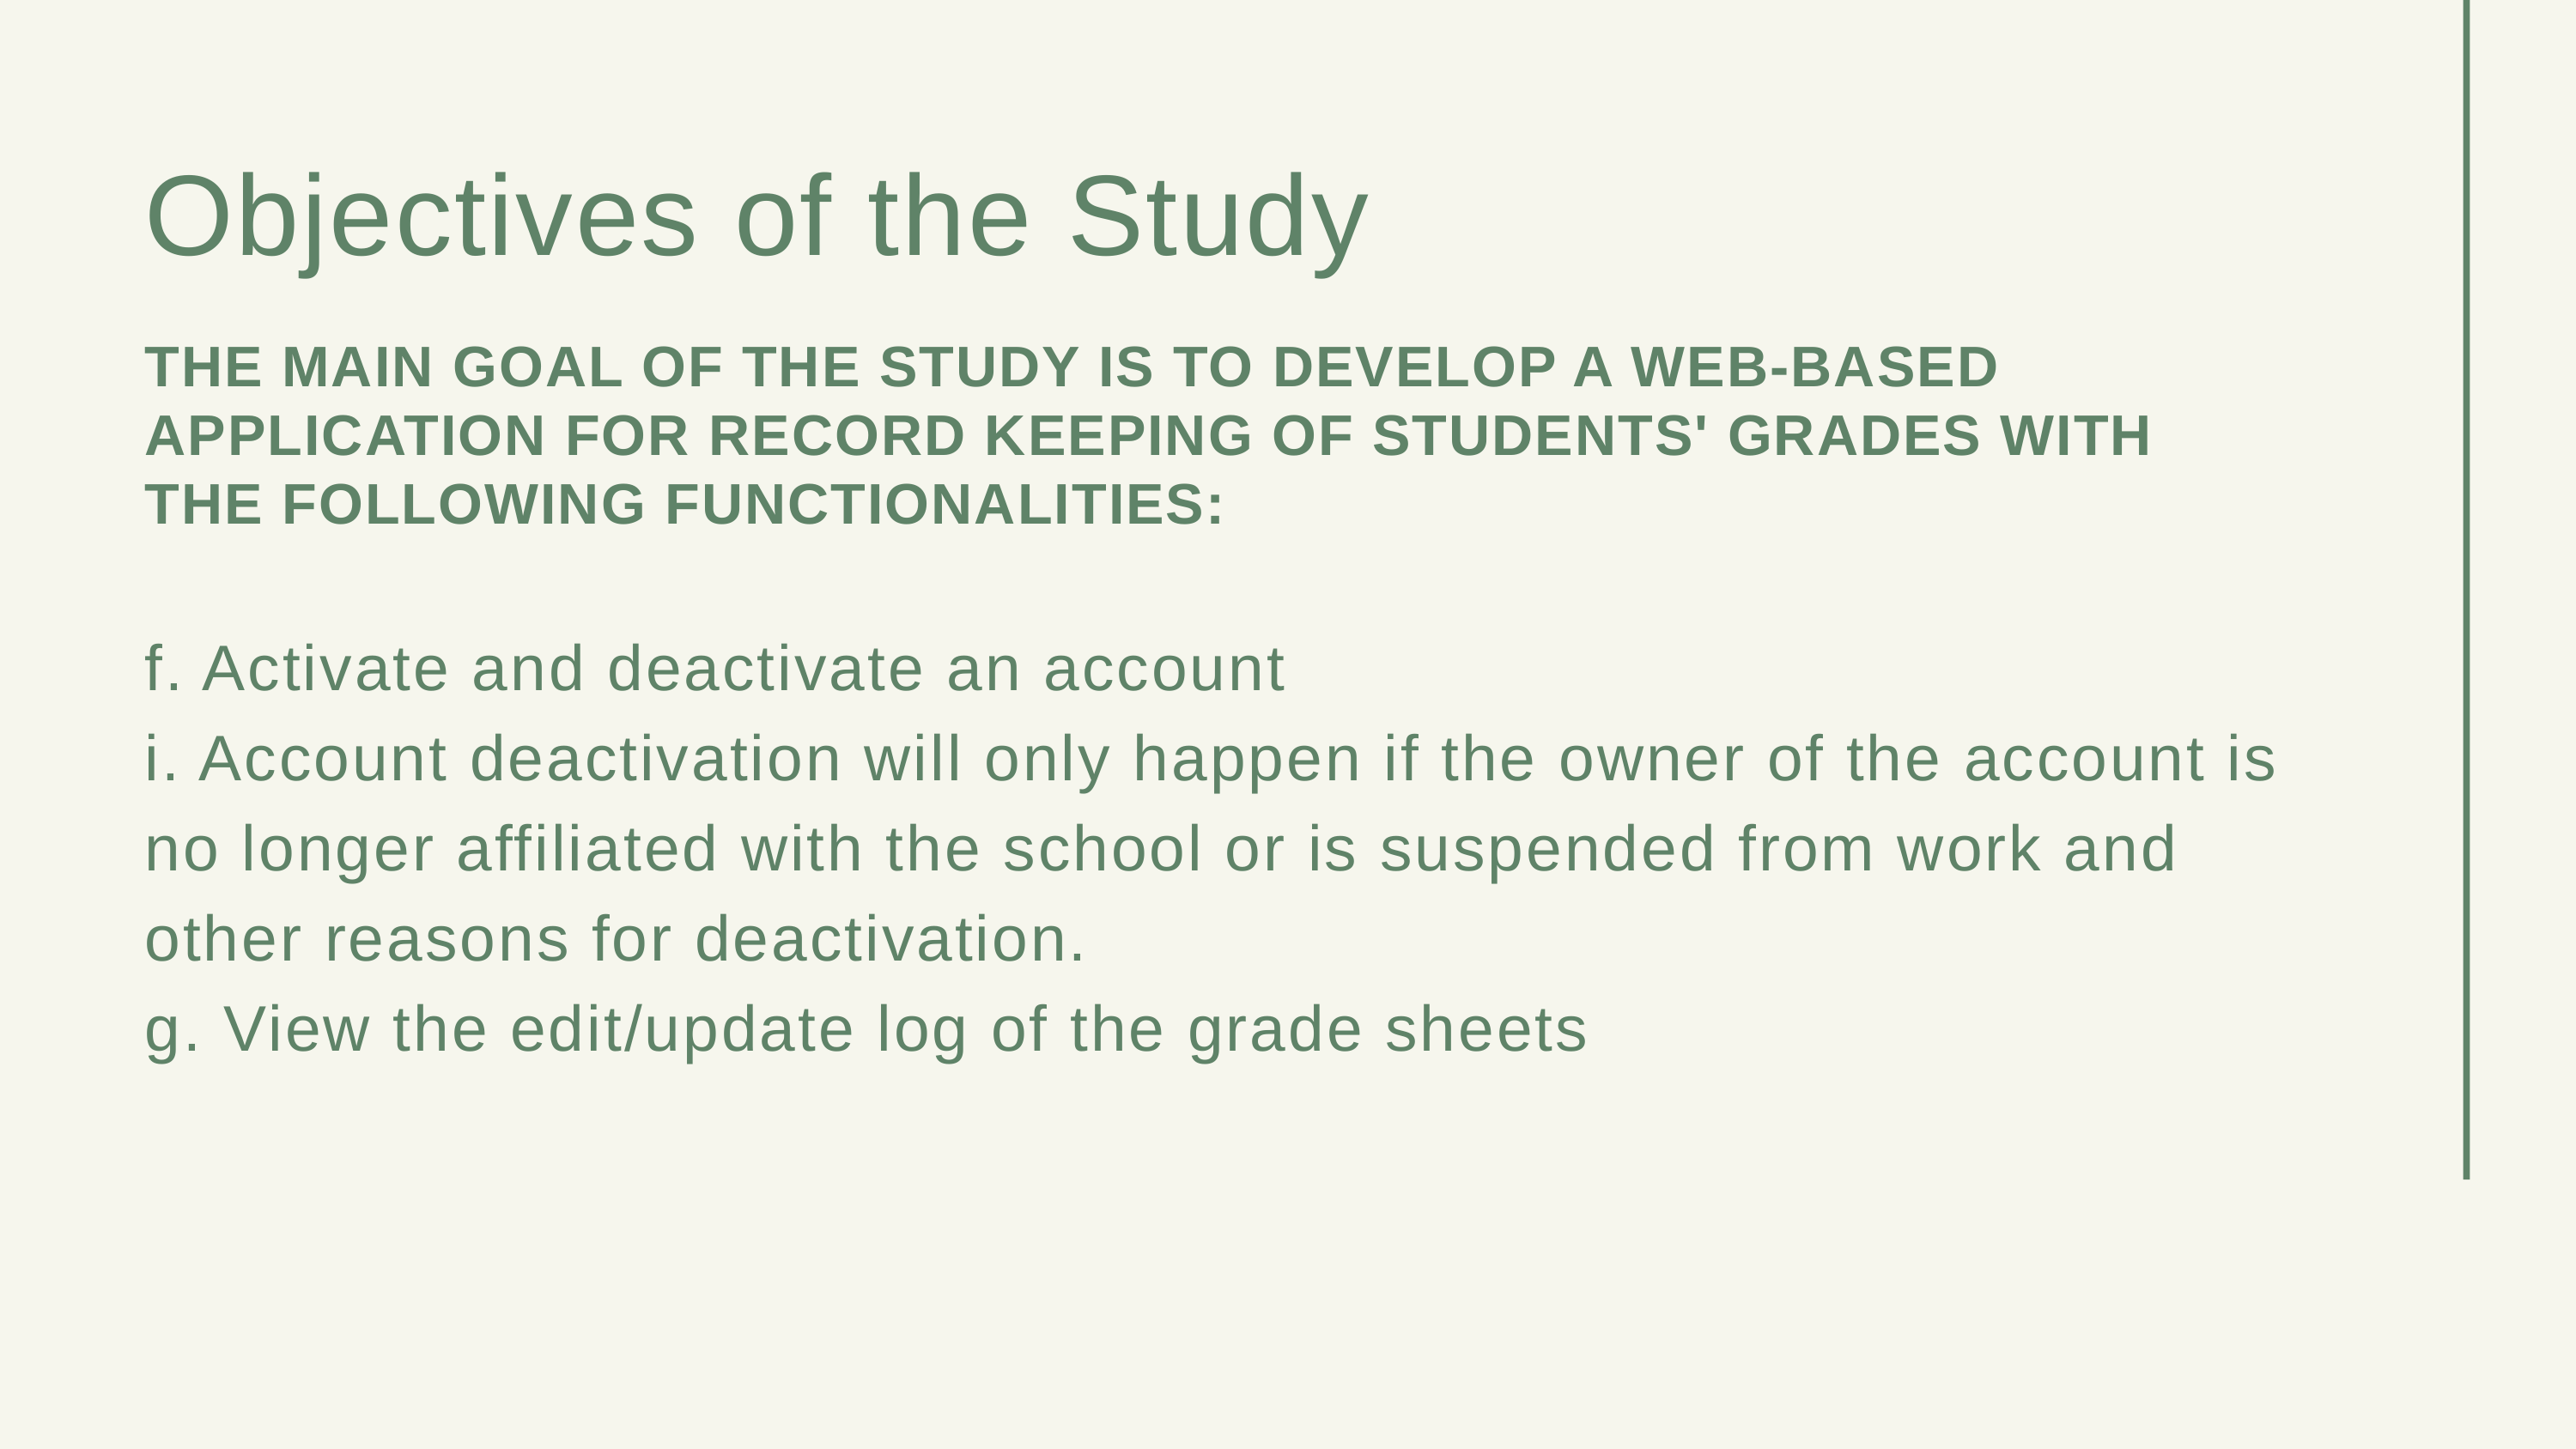

Objectives of the Study
THE MAIN GOAL OF THE STUDY IS TO DEVELOP A WEB-BASED APPLICATION FOR RECORD KEEPING OF STUDENTS' GRADES WITH THE FOLLOWING FUNCTIONALITIES:
f. Activate and deactivate an account
i. Account deactivation will only happen if the owner of the account is no longer affiliated with the school or is suspended from work and other reasons for deactivation.
g. View the edit/update log of the grade sheets

SDCC • 2020